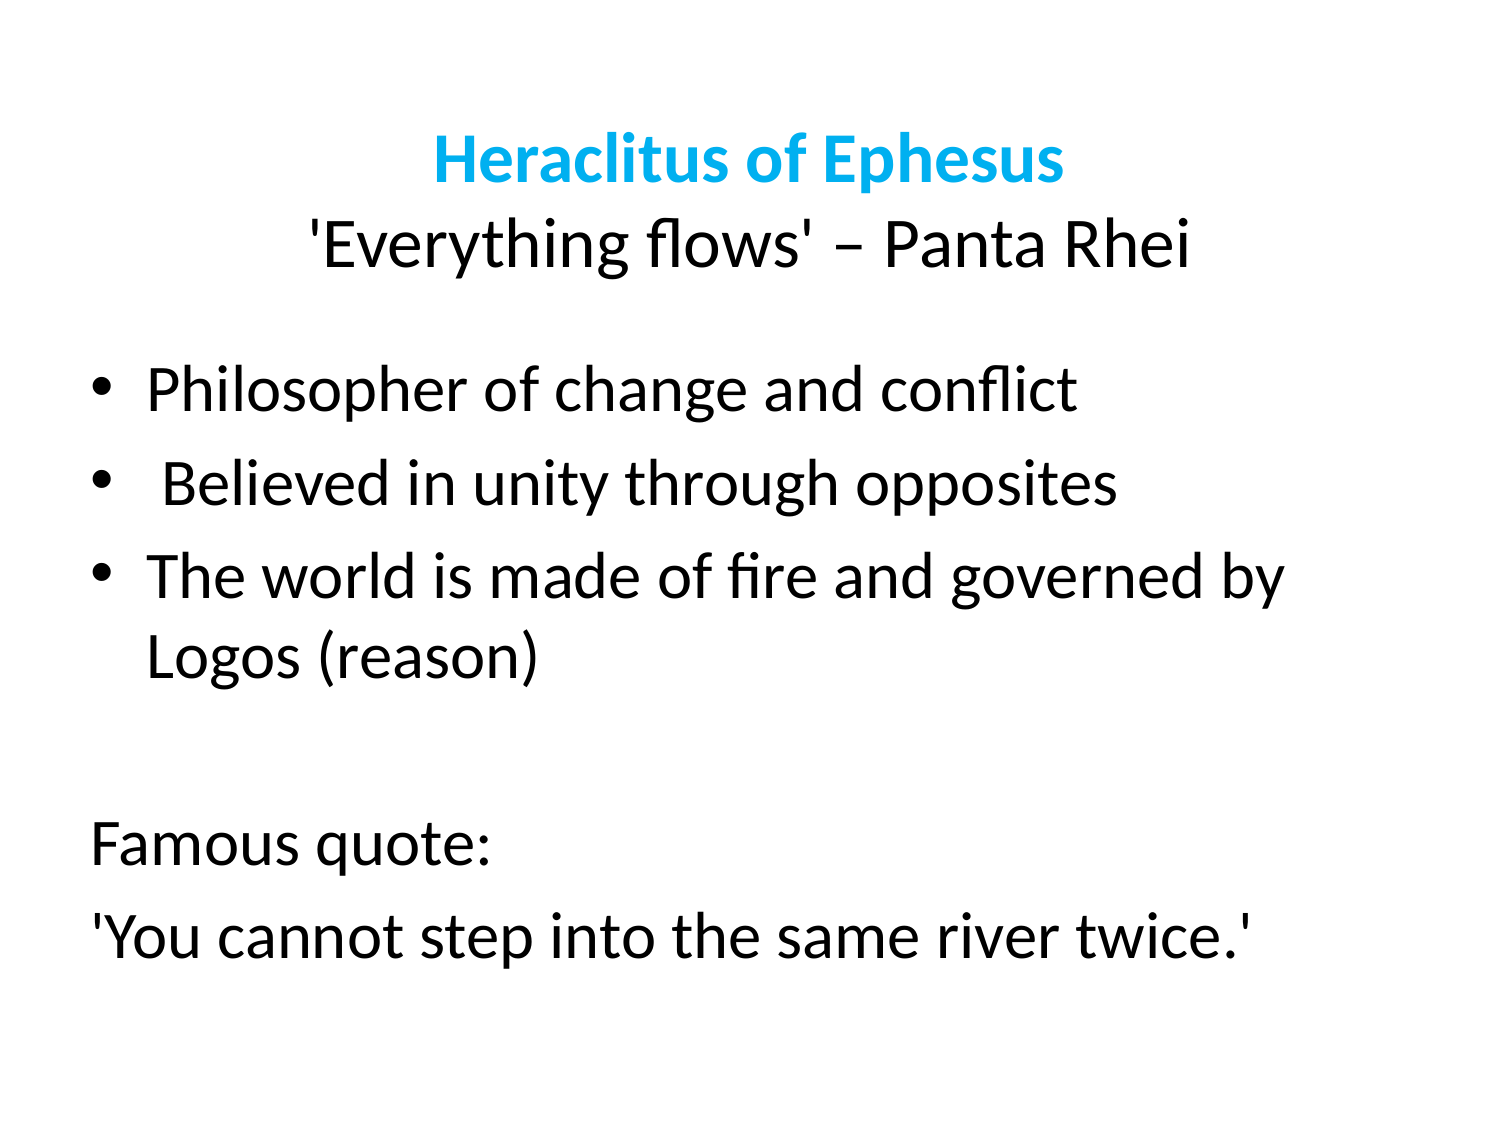

# Heraclitus of Ephesus 'Everything flows' – Panta Rhei
Philosopher of change and conflict
 Believed in unity through opposites
The world is made of fire and governed by Logos (reason)

Famous quote:
'You cannot step into the same river twice.'